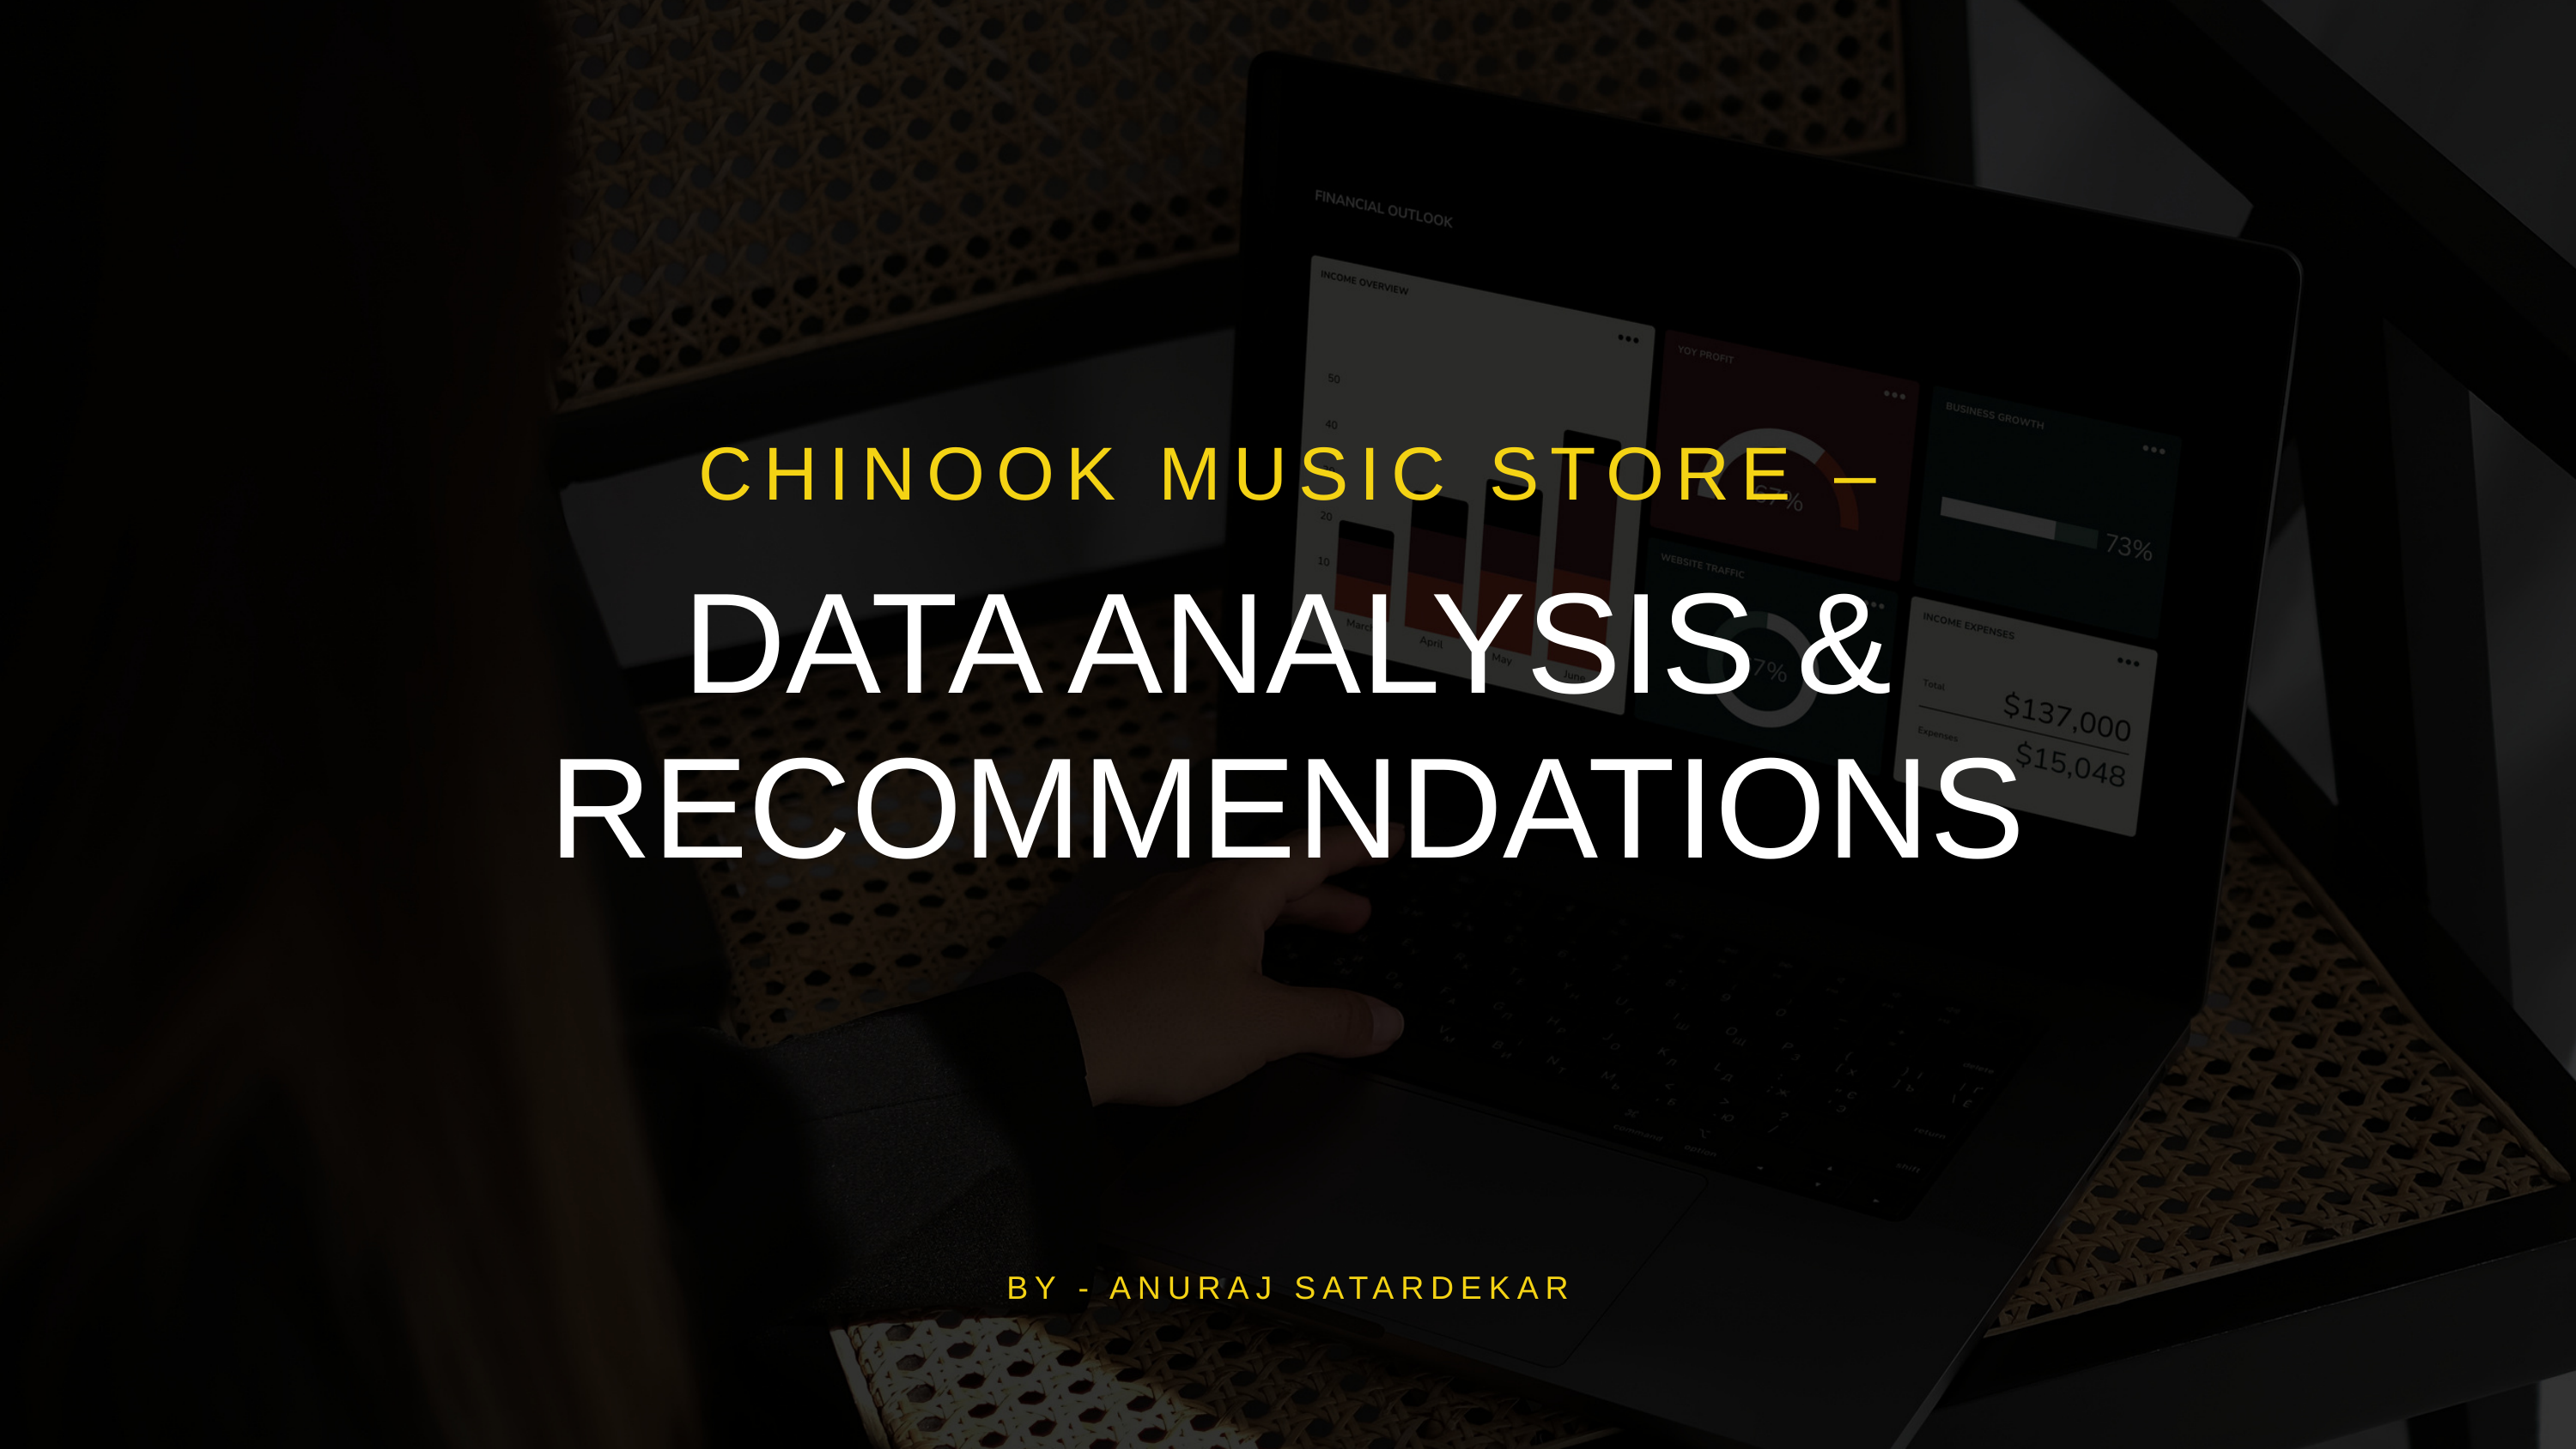

CHINOOK MUSIC STORE –
DATA ANALYSIS & RECOMMENDATIONS
BY - ANURAJ SATARDEKAR